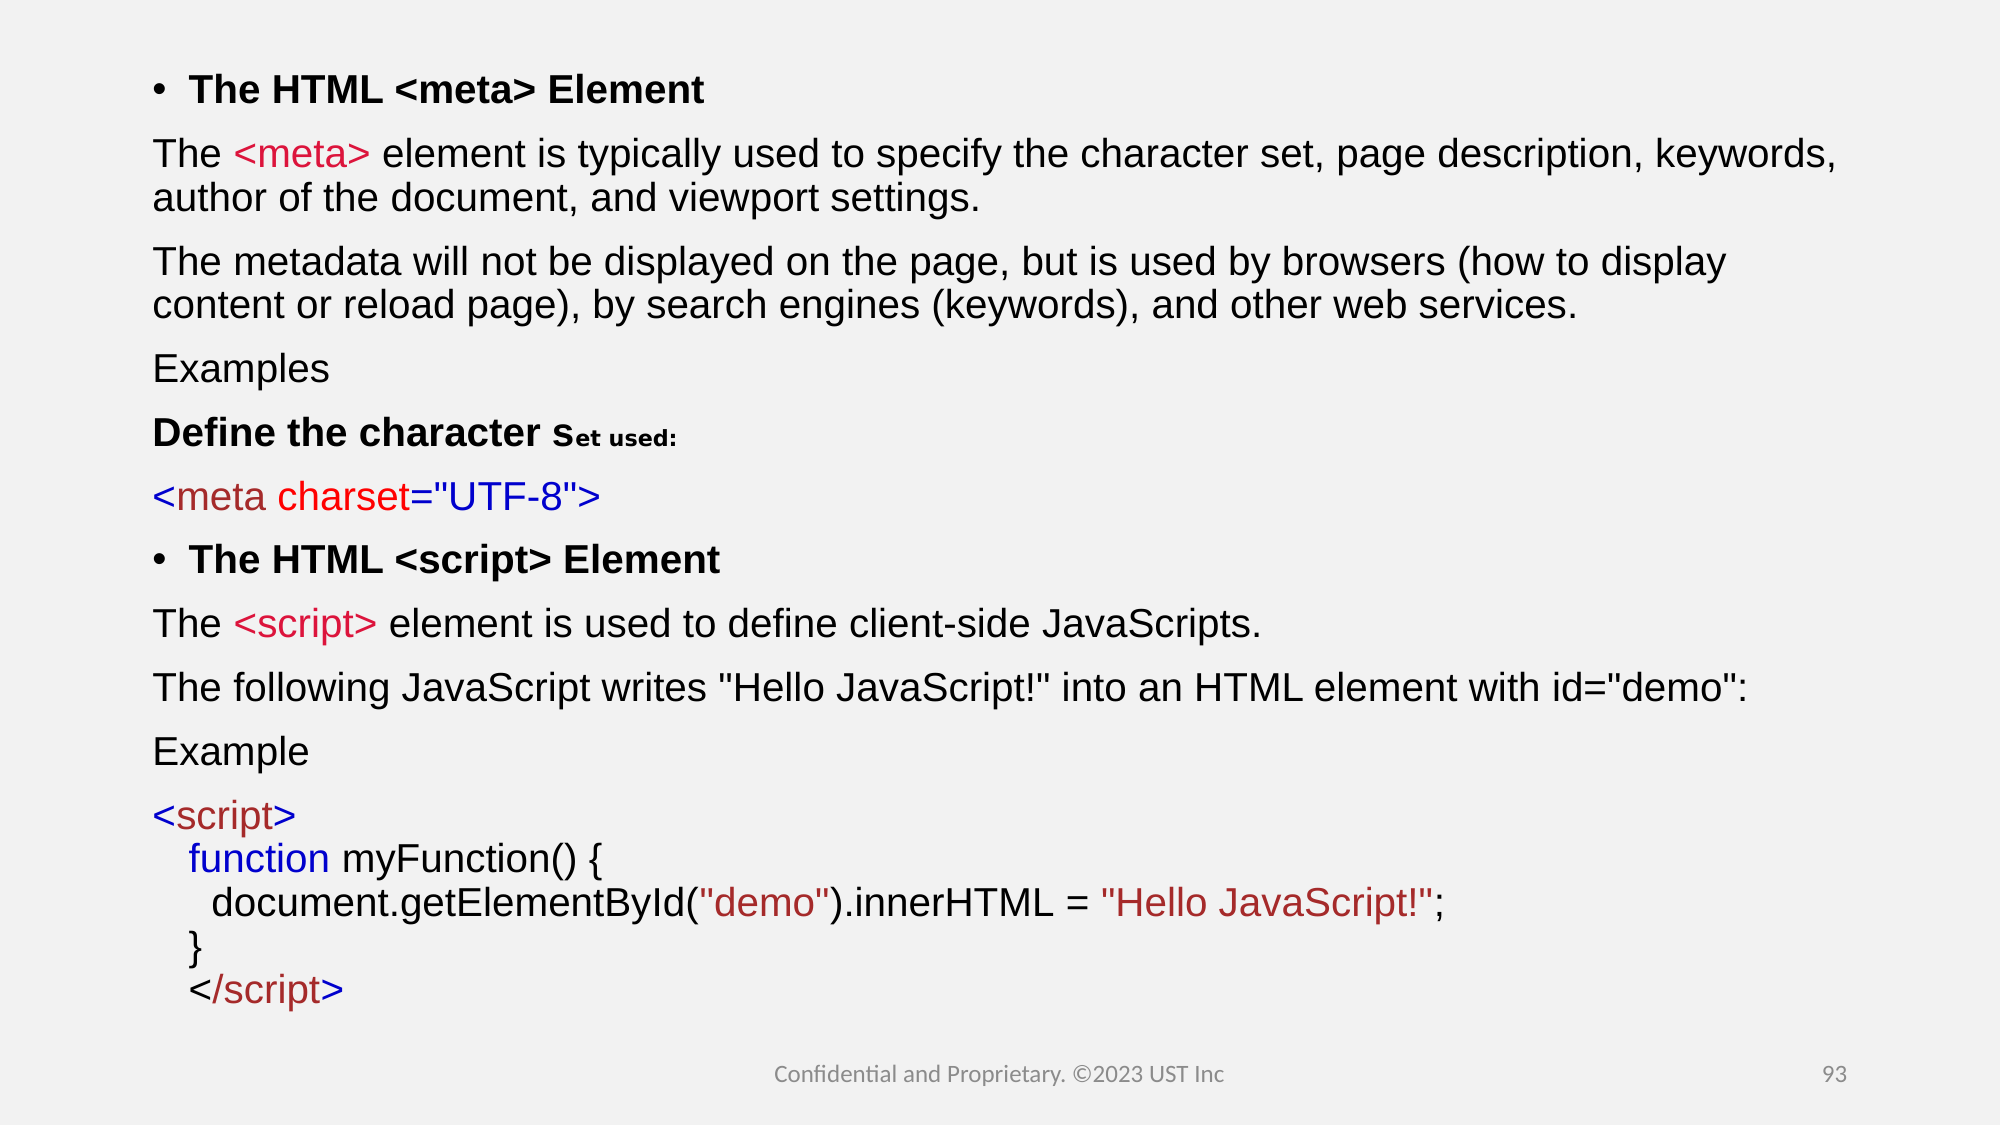

The HTML <meta> Element
The <meta> element is typically used to specify the character set, page description, keywords, author of the document, and viewport settings.
The metadata will not be displayed on the page, but is used by browsers (how to display content or reload page), by search engines (keywords), and other web services.
Examples
Define the character set used:
<meta charset="UTF-8">
The HTML <script> Element
The <script> element is used to define client-side JavaScripts.
The following JavaScript writes "Hello JavaScript!" into an HTML element with id="demo":
Example
<script>
function myFunction() {
  document.getElementById("demo").innerHTML = "Hello JavaScript!";
}
</script>

Confidential and Proprietary. ©2023 UST Inc
93